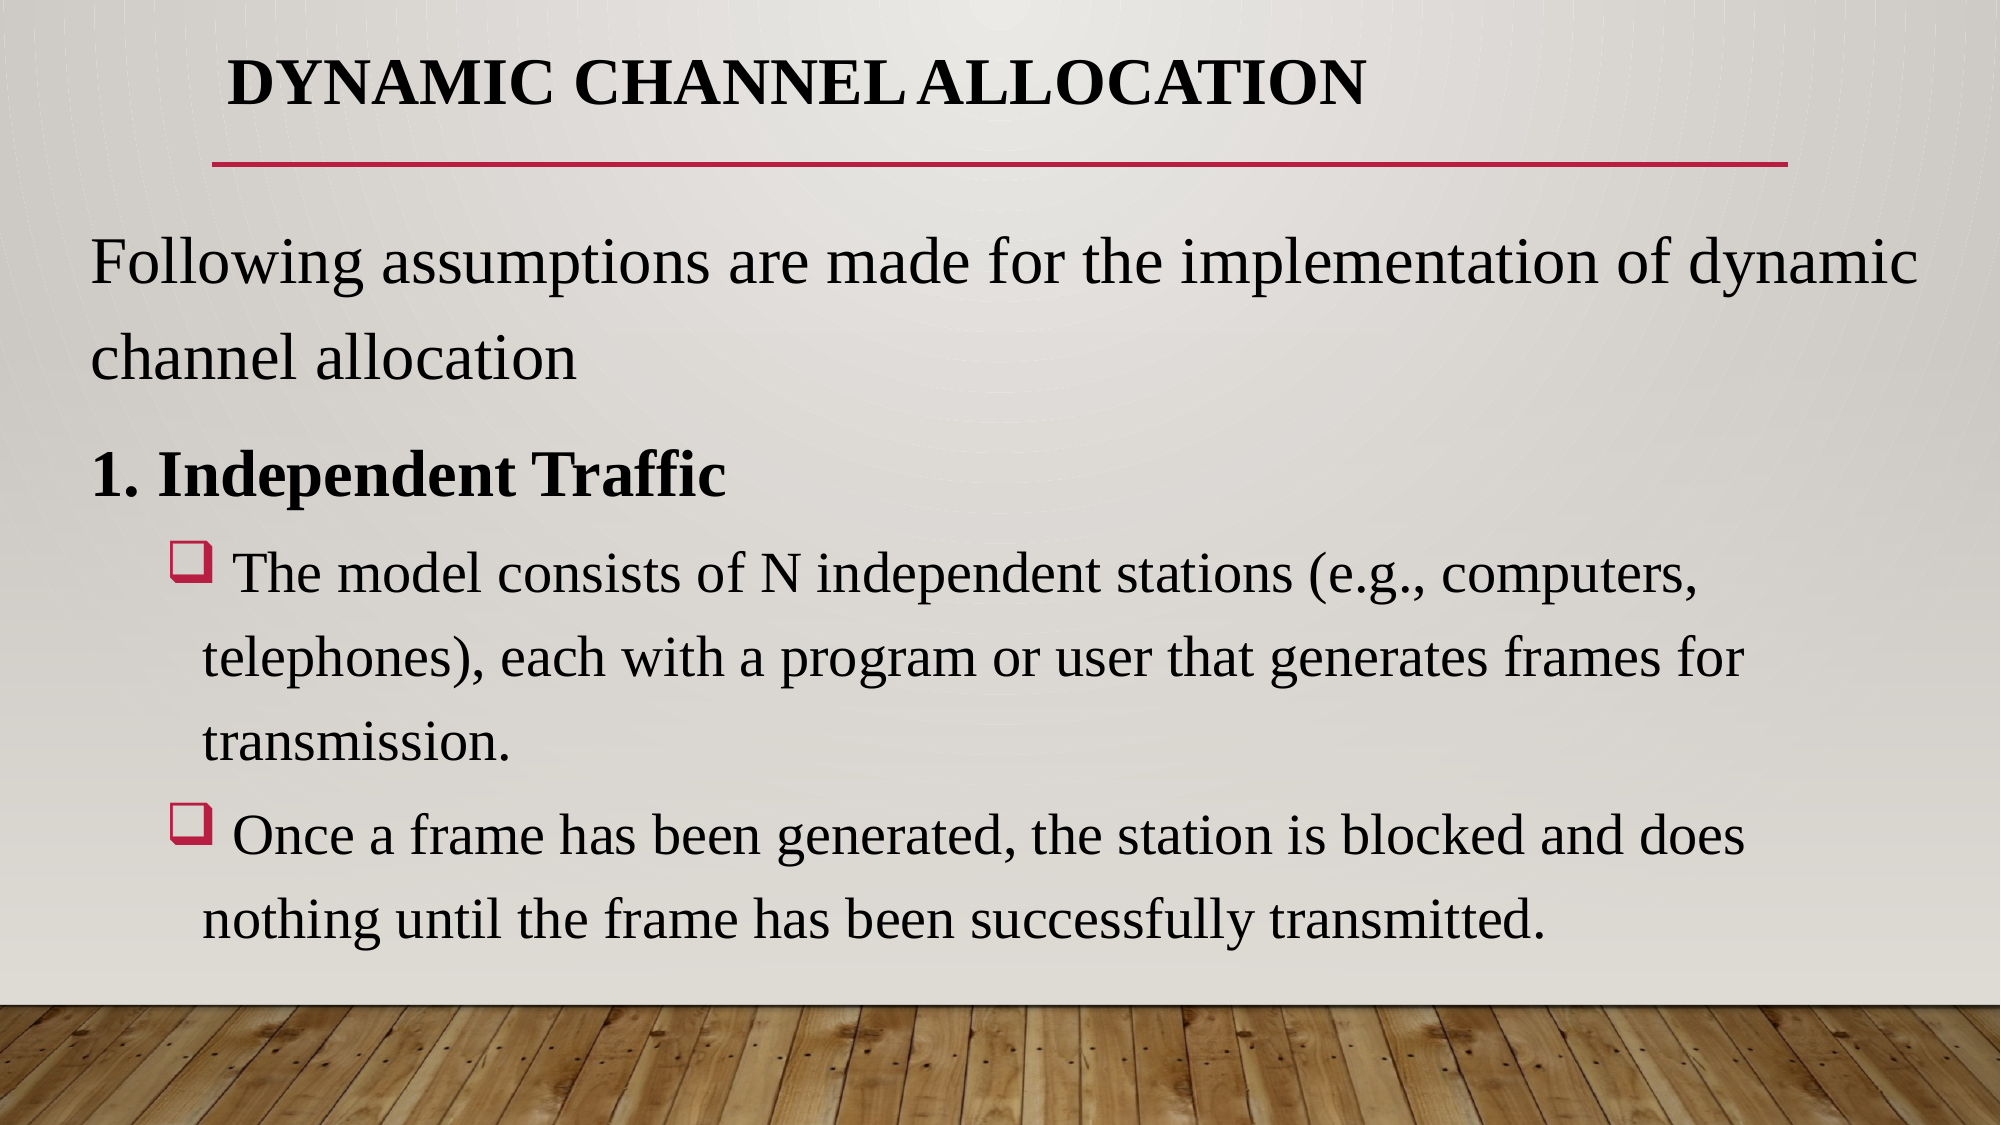

# DYNAMIC CHANNEL ALLOCATION
Following assumptions are made for the implementation of dynamic channel allocation
1. Independent Traffic
 The model consists of N independent stations (e.g., computers, telephones), each with a program or user that generates frames for transmission.
 Once a frame has been generated, the station is blocked and does nothing until the frame has been successfully transmitted.